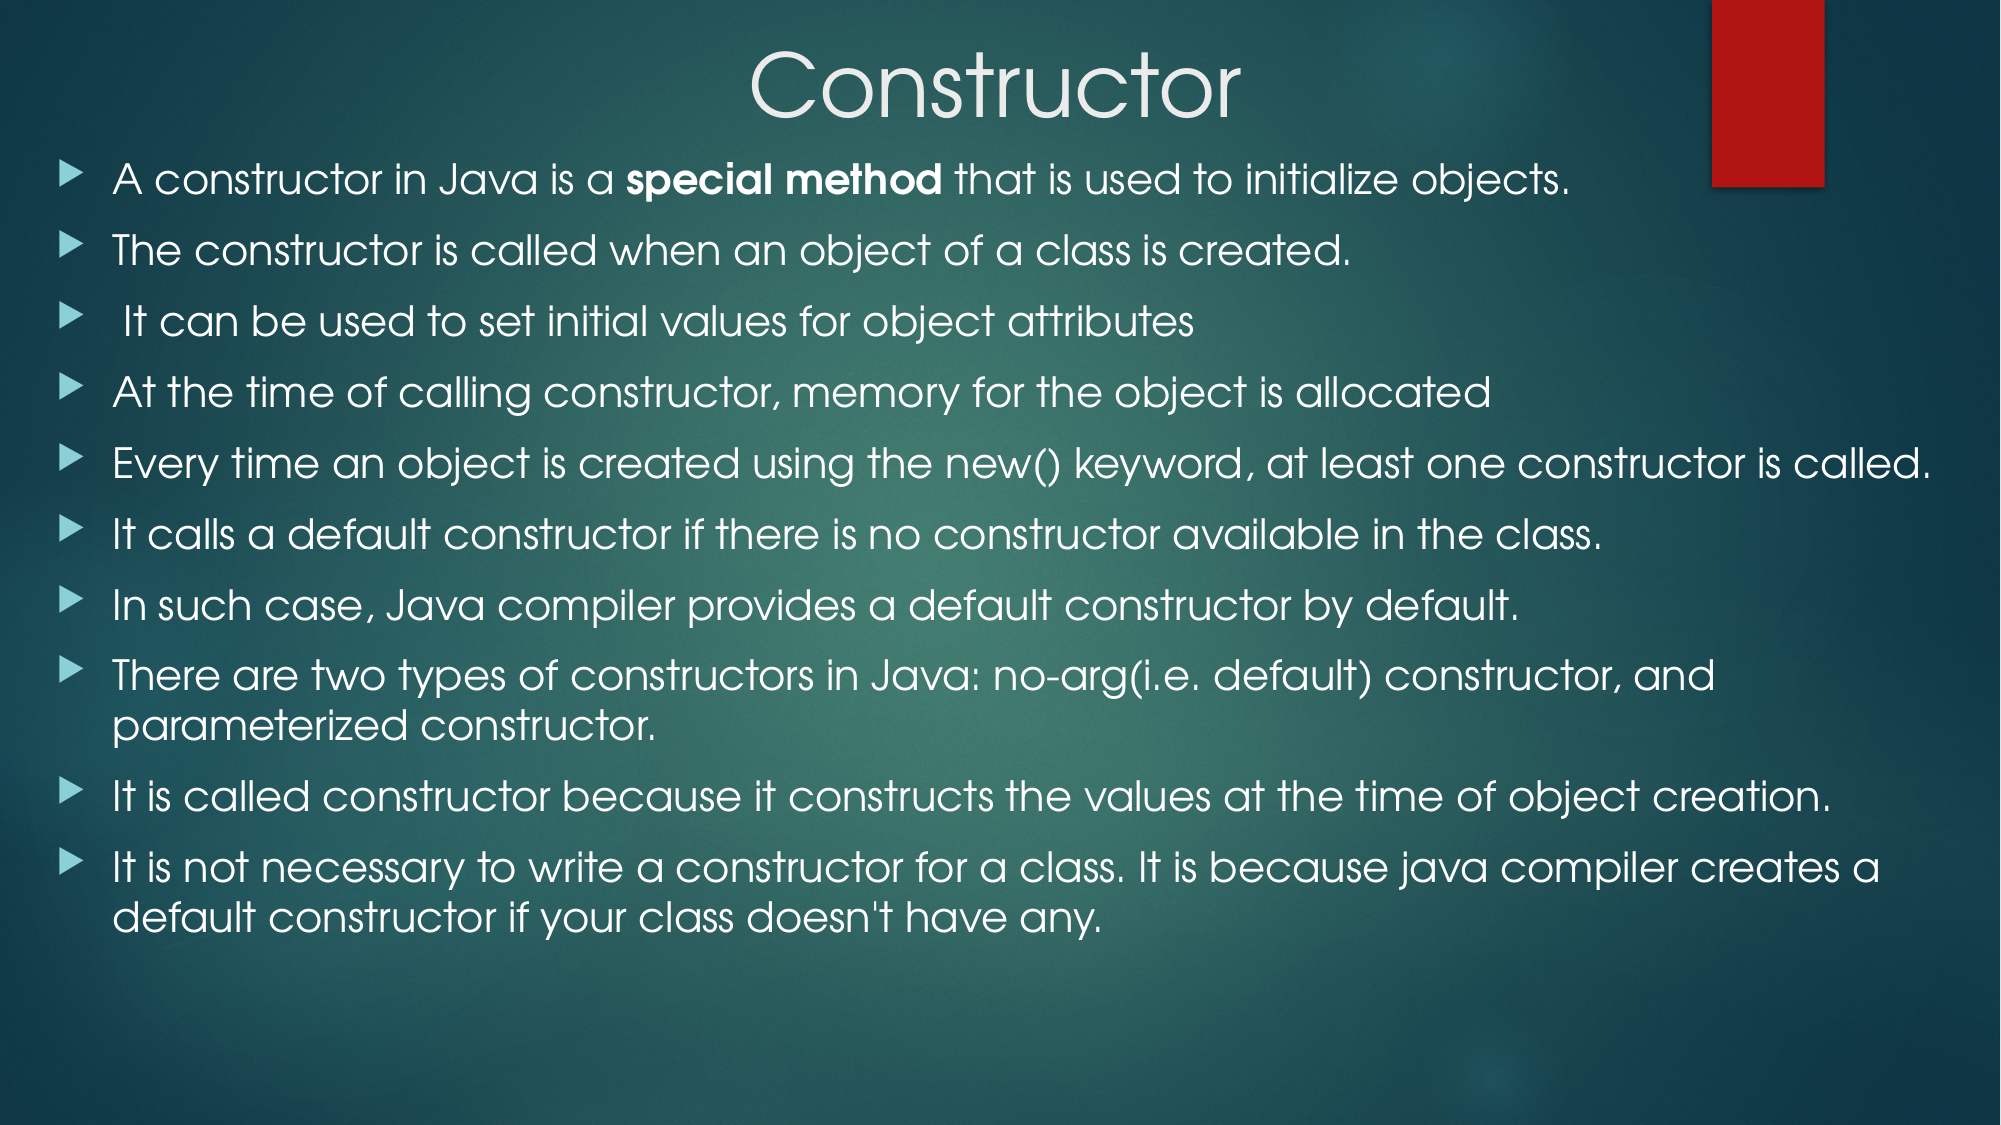

# Constructor
A constructor in Java is a special method that is used to initialize objects.
The constructor is called when an object of a class is created.
 It can be used to set initial values for object attributes
At the time of calling constructor, memory for the object is allocated
Every time an object is created using the new() keyword, at least one constructor is called.
It calls a default constructor if there is no constructor available in the class.
In such case, Java compiler provides a default constructor by default.
There are two types of constructors in Java: no-arg(i.e. default) constructor, and parameterized constructor.
It is called constructor because it constructs the values at the time of object creation.
It is not necessary to write a constructor for a class. It is because java compiler creates a default constructor if your class doesn't have any.